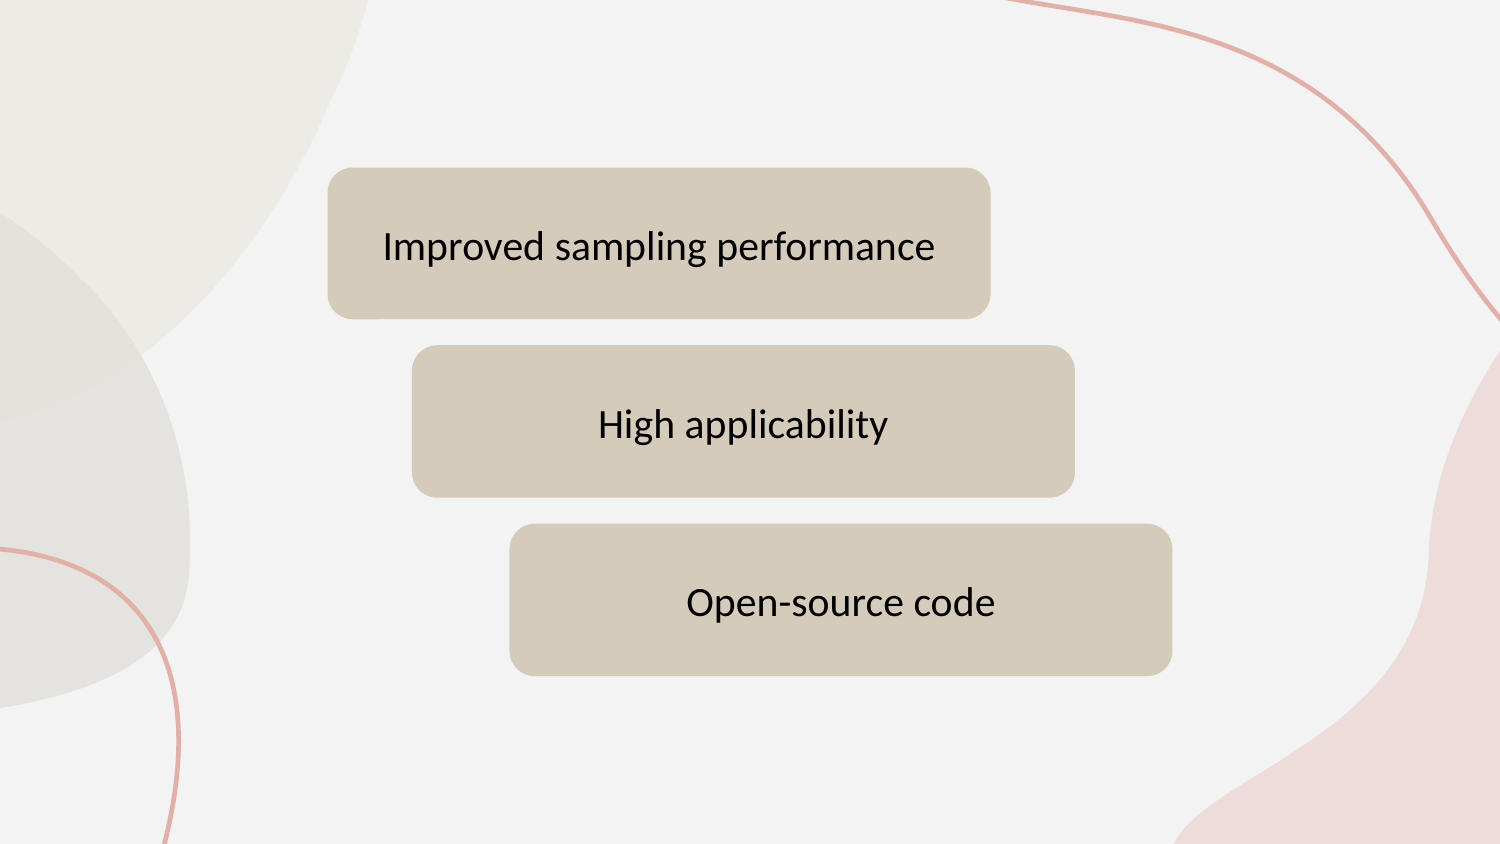

Improved sampling performance
High applicability
Open-source code